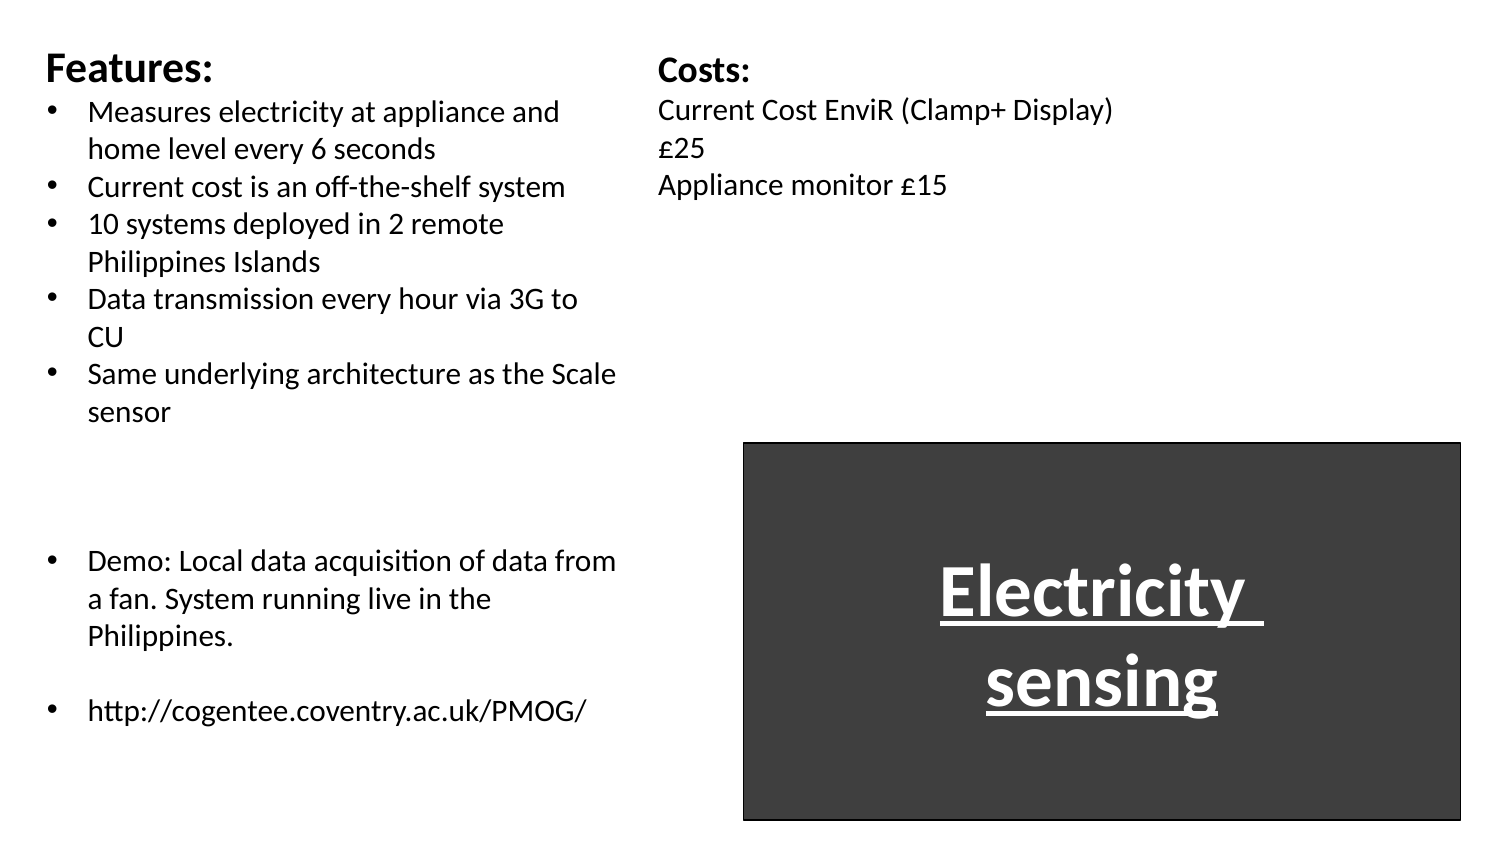

Features:
Measures electricity at appliance and home level every 6 seconds
Current cost is an off-the-shelf system
10 systems deployed in 2 remote Philippines Islands
Data transmission every hour via 3G to CU
Same underlying architecture as the Scale sensor

Demo: Local data acquisition of data from a fan. System running live in the Philippines.

http://cogentee.coventry.ac.uk/PMOG/

Costs:
Current Cost EnviR (Clamp+ Display) £25
Appliance monitor £15

Electricity
sensing